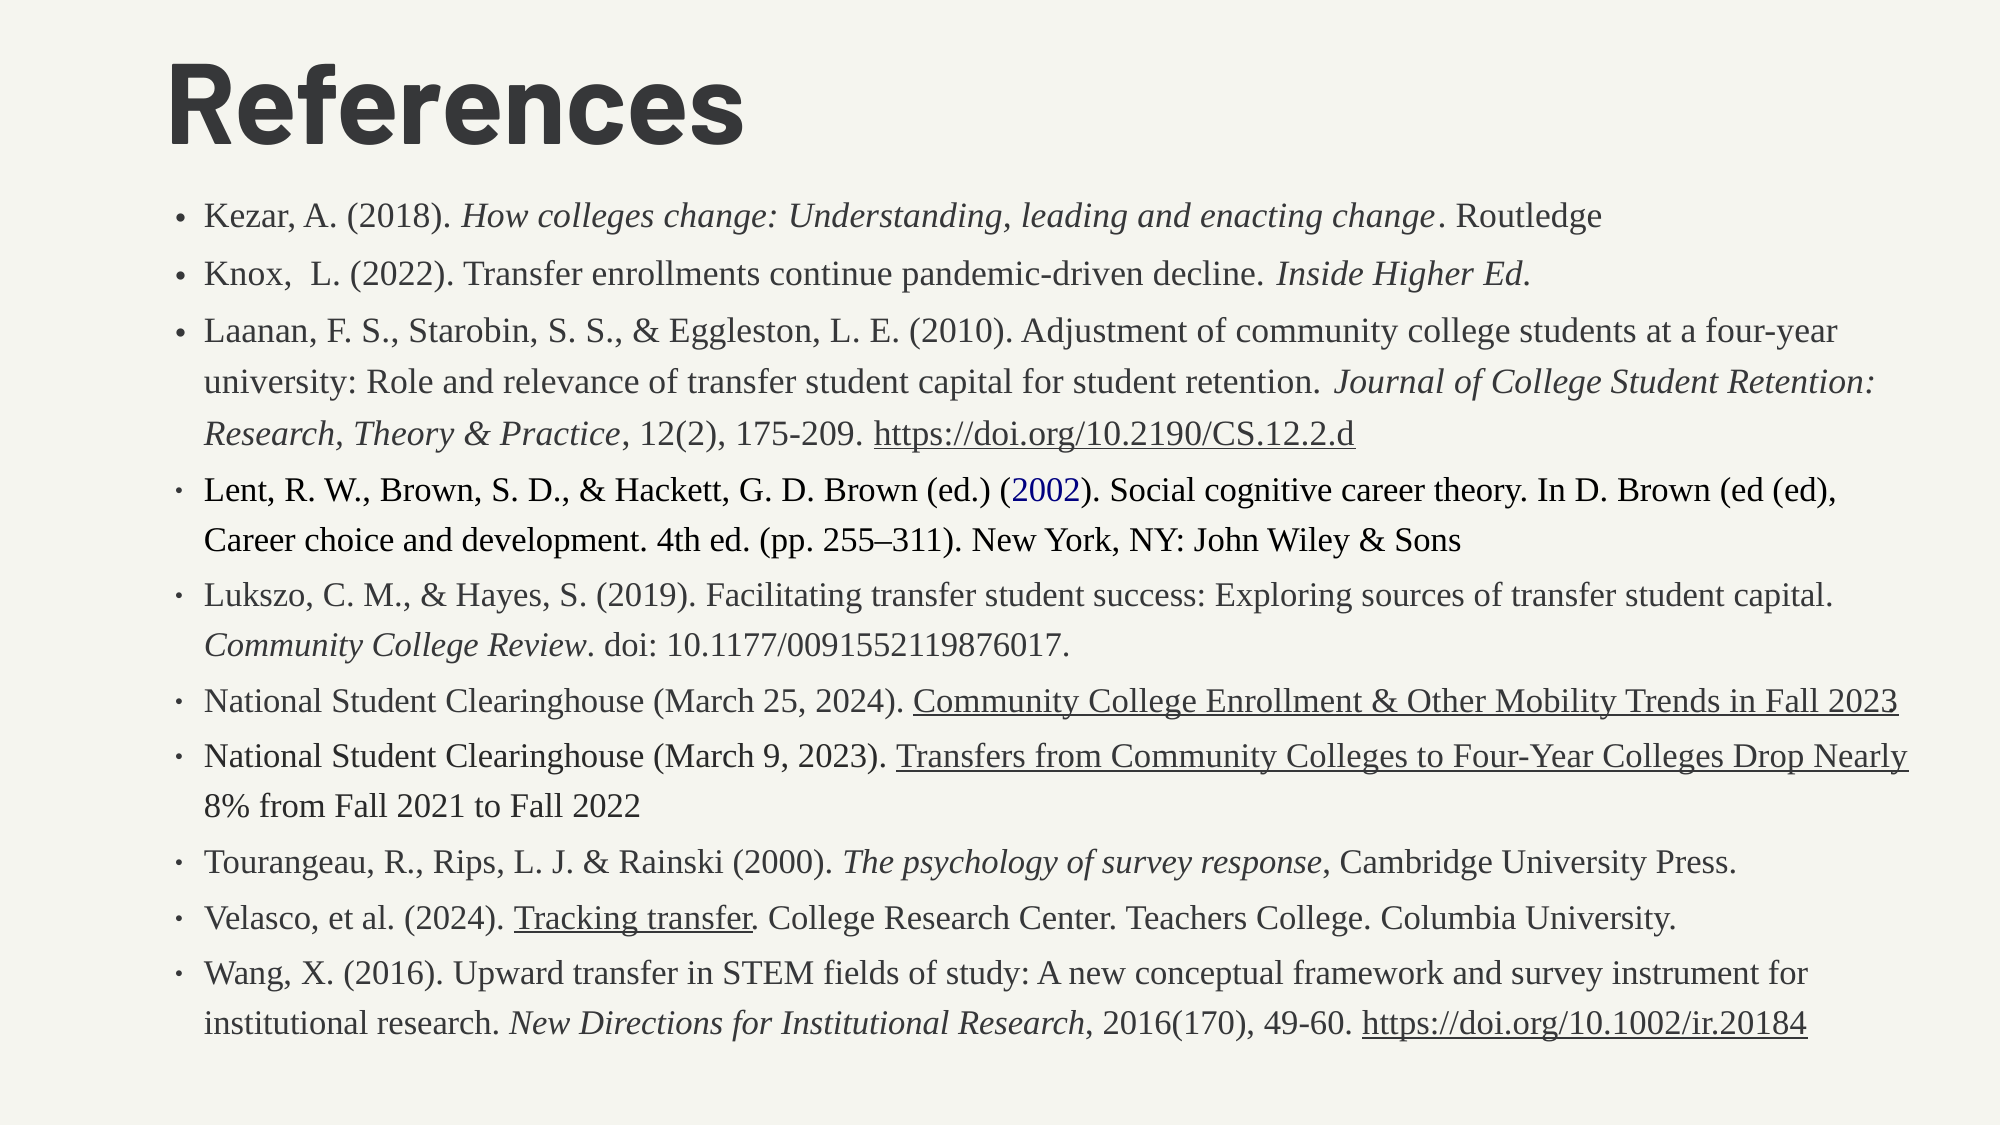

# References
Kezar, A. (2018). How colleges change: Understanding, leading and enacting change. Routledge
Knox,  L. (2022). Transfer enrollments continue pandemic-driven decline. Inside Higher Ed.
Laanan, F. S., Starobin, S. S., & Eggleston, L. E. (2010). Adjustment of community college students at a four-year university: Role and relevance of transfer student capital for student retention. Journal of College Student Retention: Research, Theory & Practice, 12(2), 175-209. https://doi.org/10.2190/CS.12.2.d
Lent, R. W., Brown, S. D., & Hackett, G. D. Brown (ed.) (2002). Social cognitive career theory. In D. Brown (ed (ed), Career choice and development. 4th ed. (pp. 255–311). New York, NY: John Wiley & Sons
Lukszo, C. M., & Hayes, S. (2019). Facilitating transfer student success: Exploring sources of transfer student capital. Community College Review. doi: 10.1177/0091552119876017.
National Student Clearinghouse (March 25, 2024). Community College Enrollment & Other Mobility Trends in Fall 2023.
National Student Clearinghouse (March 9, 2023). Transfers from Community Colleges to Four-Year Colleges Drop Nearly 8% from Fall 2021 to Fall 2022
Tourangeau, R., Rips, L. J. & Rainski (2000). The psychology of survey response, Cambridge University Press.
Velasco, et al. (2024). Tracking transfer. College Research Center. Teachers College. Columbia University.
Wang, X. (2016). Upward transfer in STEM fields of study: A new conceptual framework and survey instrument for institutional research. New Directions for Institutional Research, 2016(170), 49-60. https://doi.org/10.1002/ir.20184